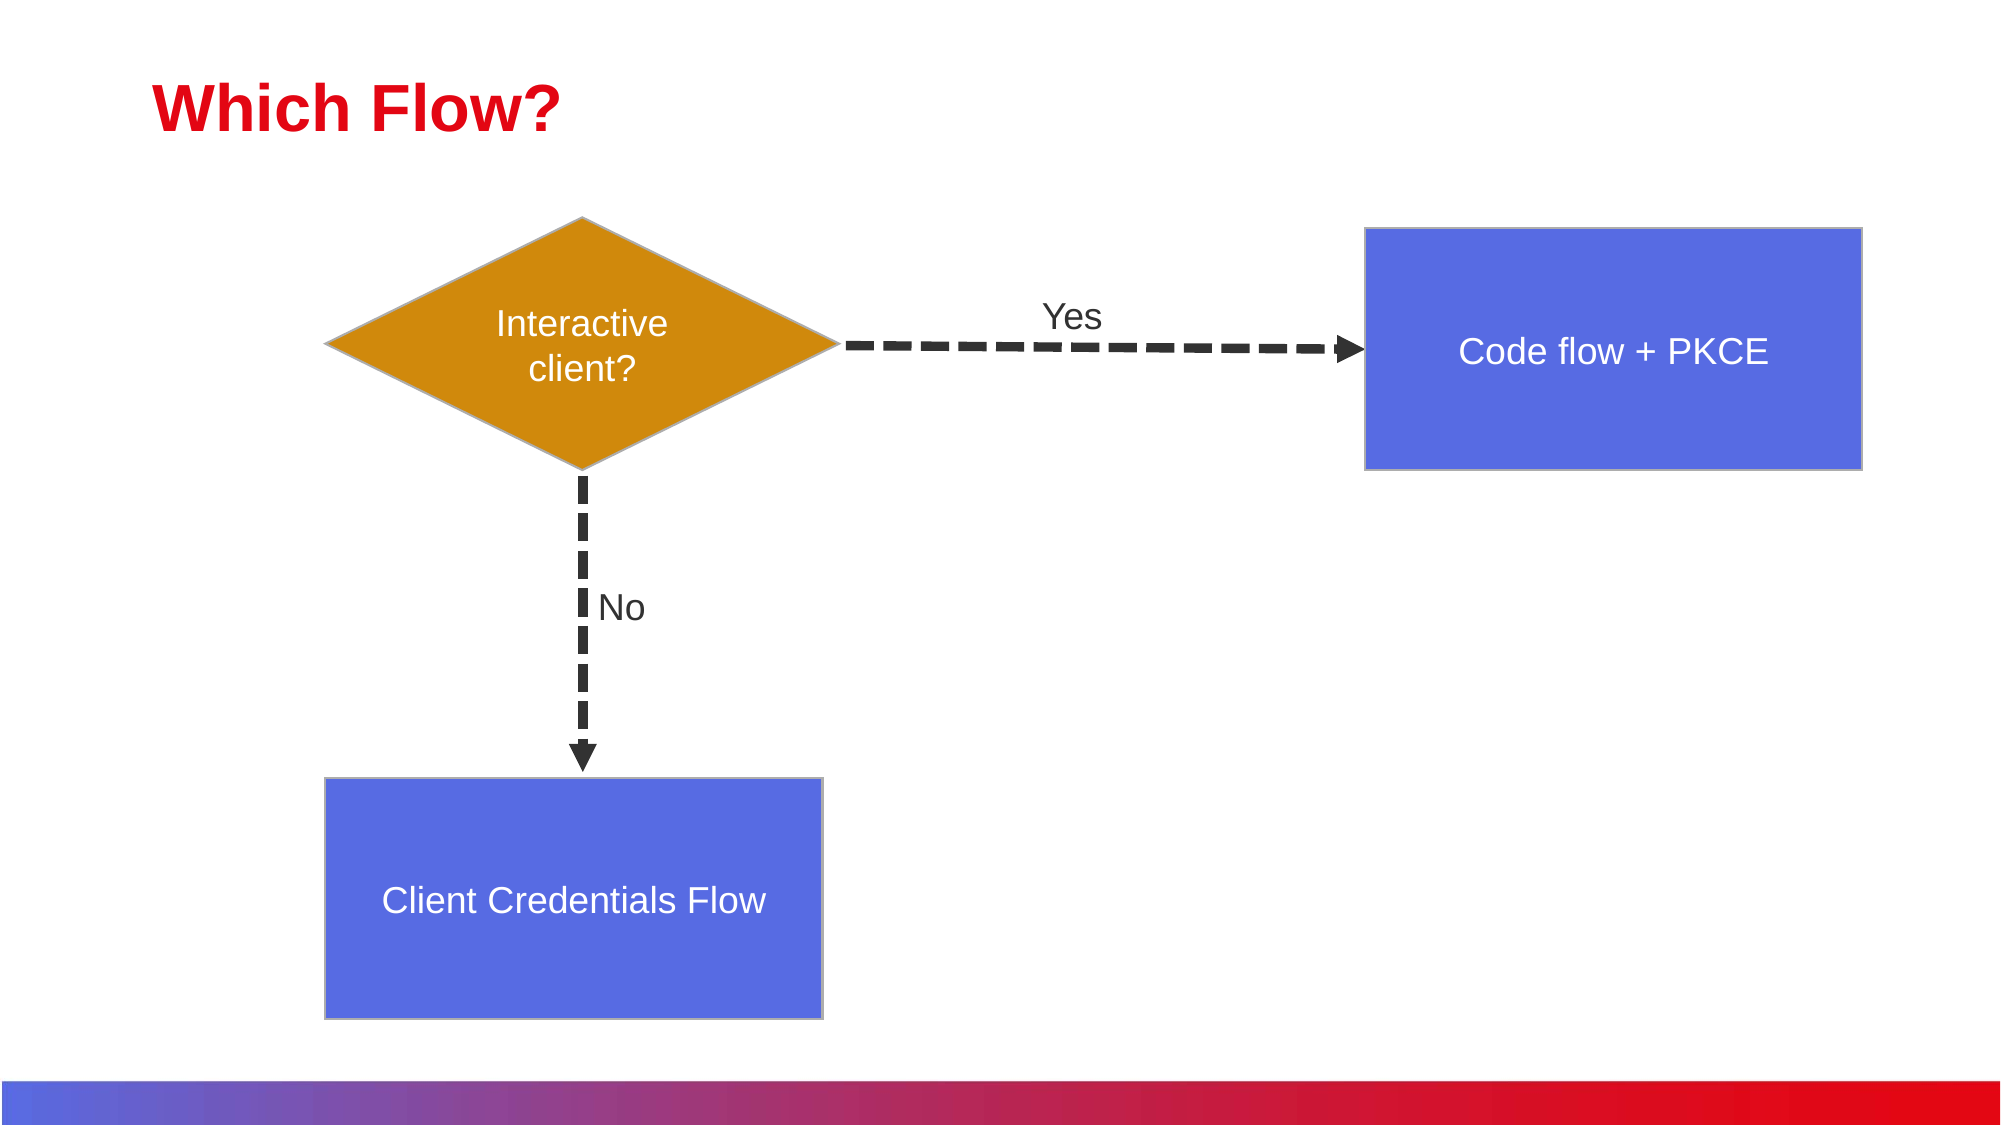

# Which Flow?
Interactive client?
Code flow + PKCE
Yes
No
Client Credentials Flow